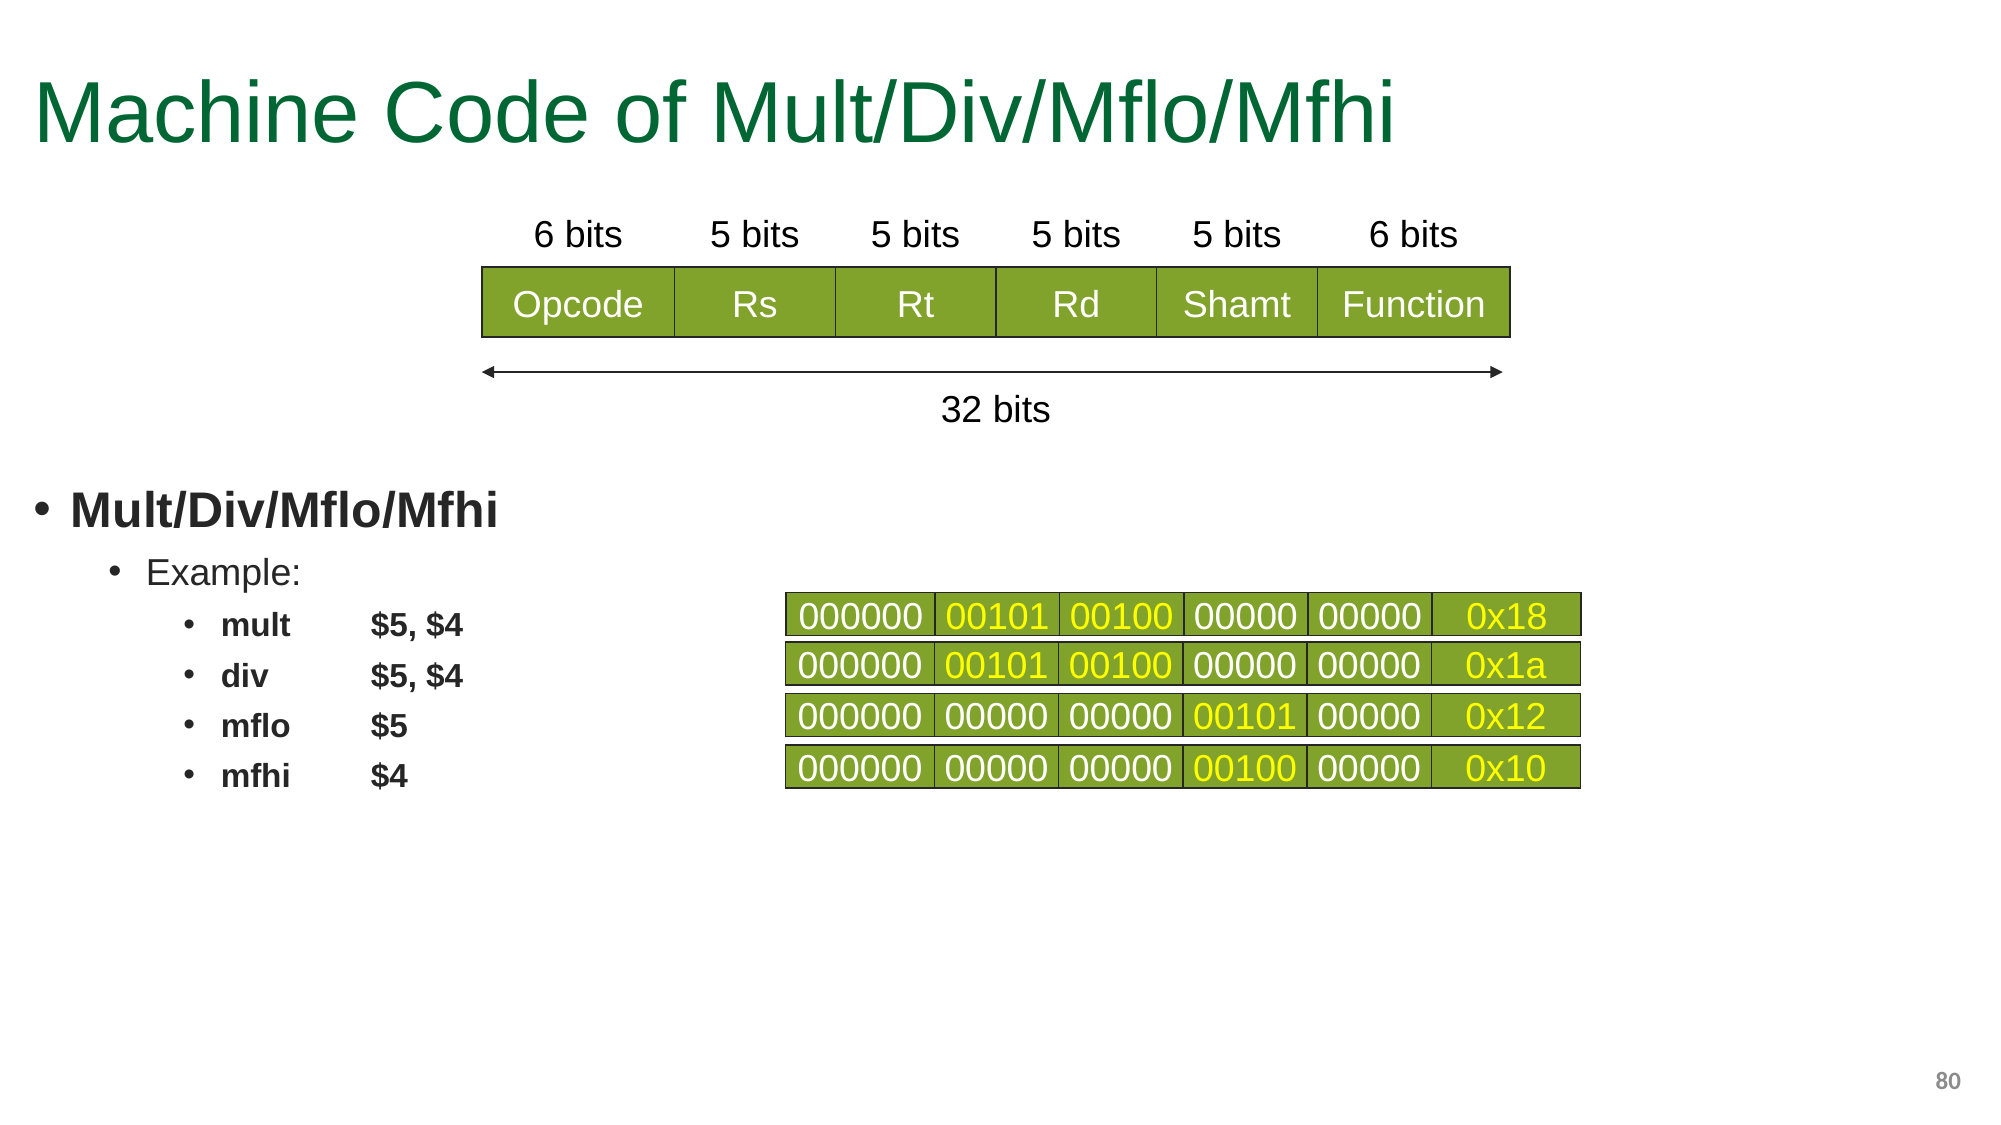

# Machine Code of Mult/Div/Mflo/Mfhi
6 bits
5 bits
5 bits
5 bits
5 bits
6 bits
Opcode
Rs
Rt
Rd
Shamt
Function
32 bits
Mult/Div/Mflo/Mfhi
Example:
mult	$5, $4
div	$5, $4
mflo	$5
mfhi	$4
000000
00101
00100
00000
00000
0x18
000000
00101
00100
00000
00000
0x1a
000000
00000
00000
00101
00000
0x12
000000
00000
00000
00100
00000
0x10
80